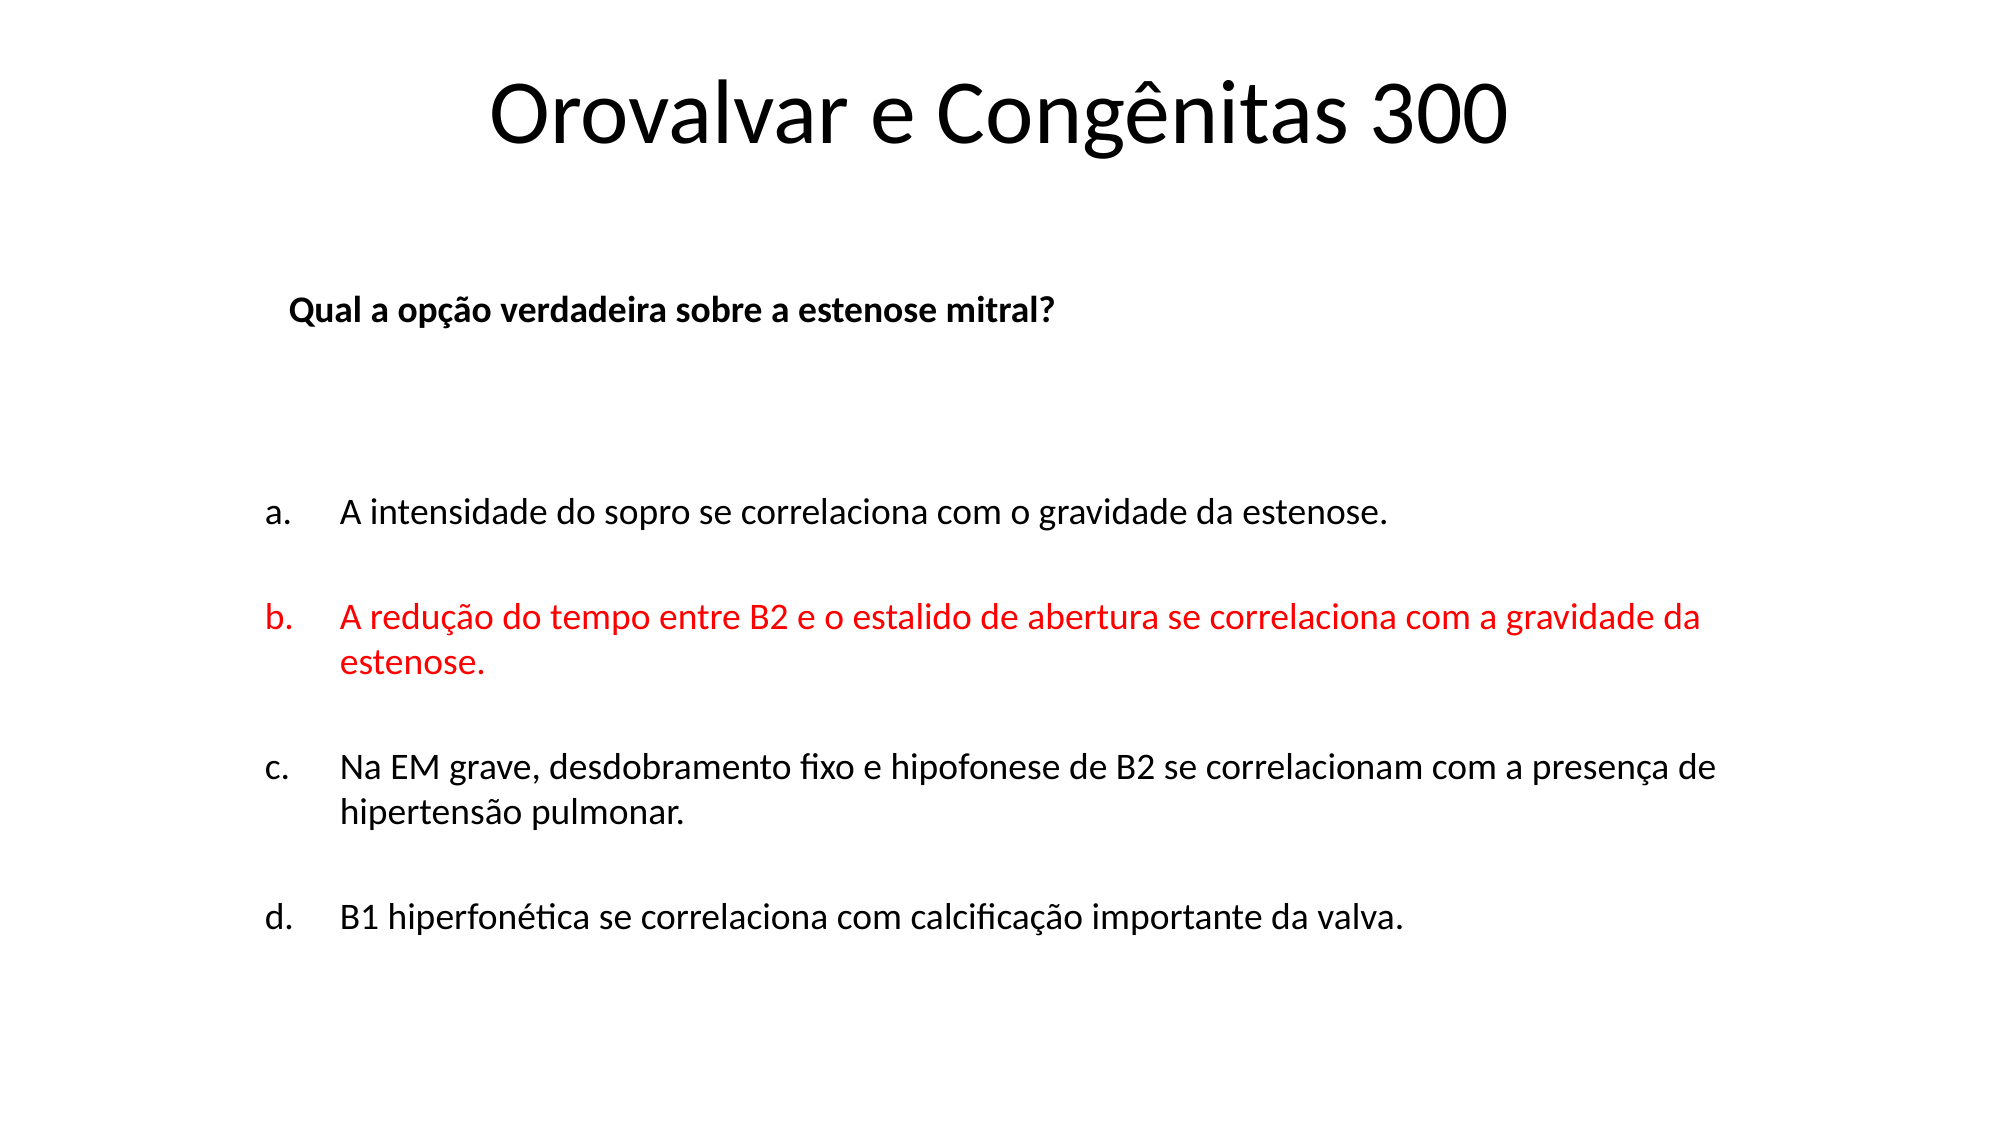

# Orovalvar e Congênitas 300
Qual a opção verdadeira sobre a estenose mitral?

A intensidade do sopro se correlaciona com o gravidade da estenose.

A redução do tempo entre B2 e o estalido de abertura se correlaciona com a gravidade da estenose.

Na EM grave, desdobramento fixo e hipofonese de B2 se correlacionam com a presença de hipertensão pulmonar.

B1 hiperfonética se correlaciona com calcificação importante da valva.